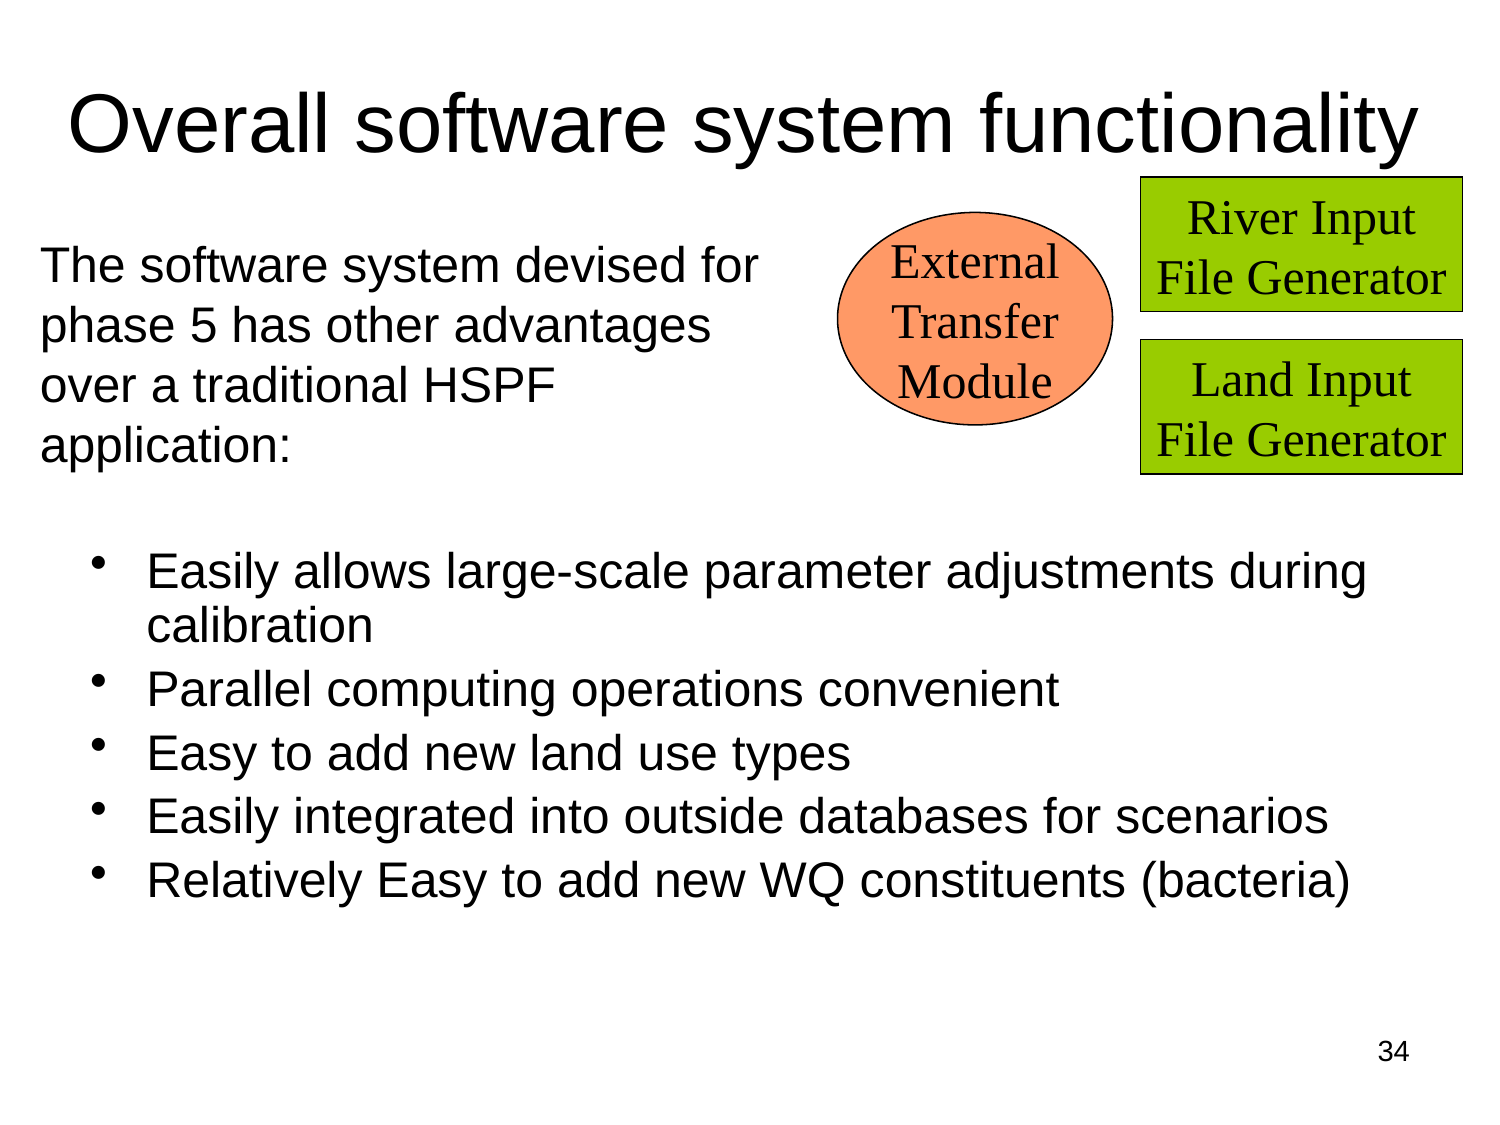

# Overall software system functionality
River Input File Generator
External
Transfer
Module
The software system devised for phase 5 has other advantages over a traditional HSPF application:
Land Input File Generator
Easily allows large-scale parameter adjustments during calibration
Parallel computing operations convenient
Easy to add new land use types
Easily integrated into outside databases for scenarios
Relatively Easy to add new WQ constituents (bacteria)
34